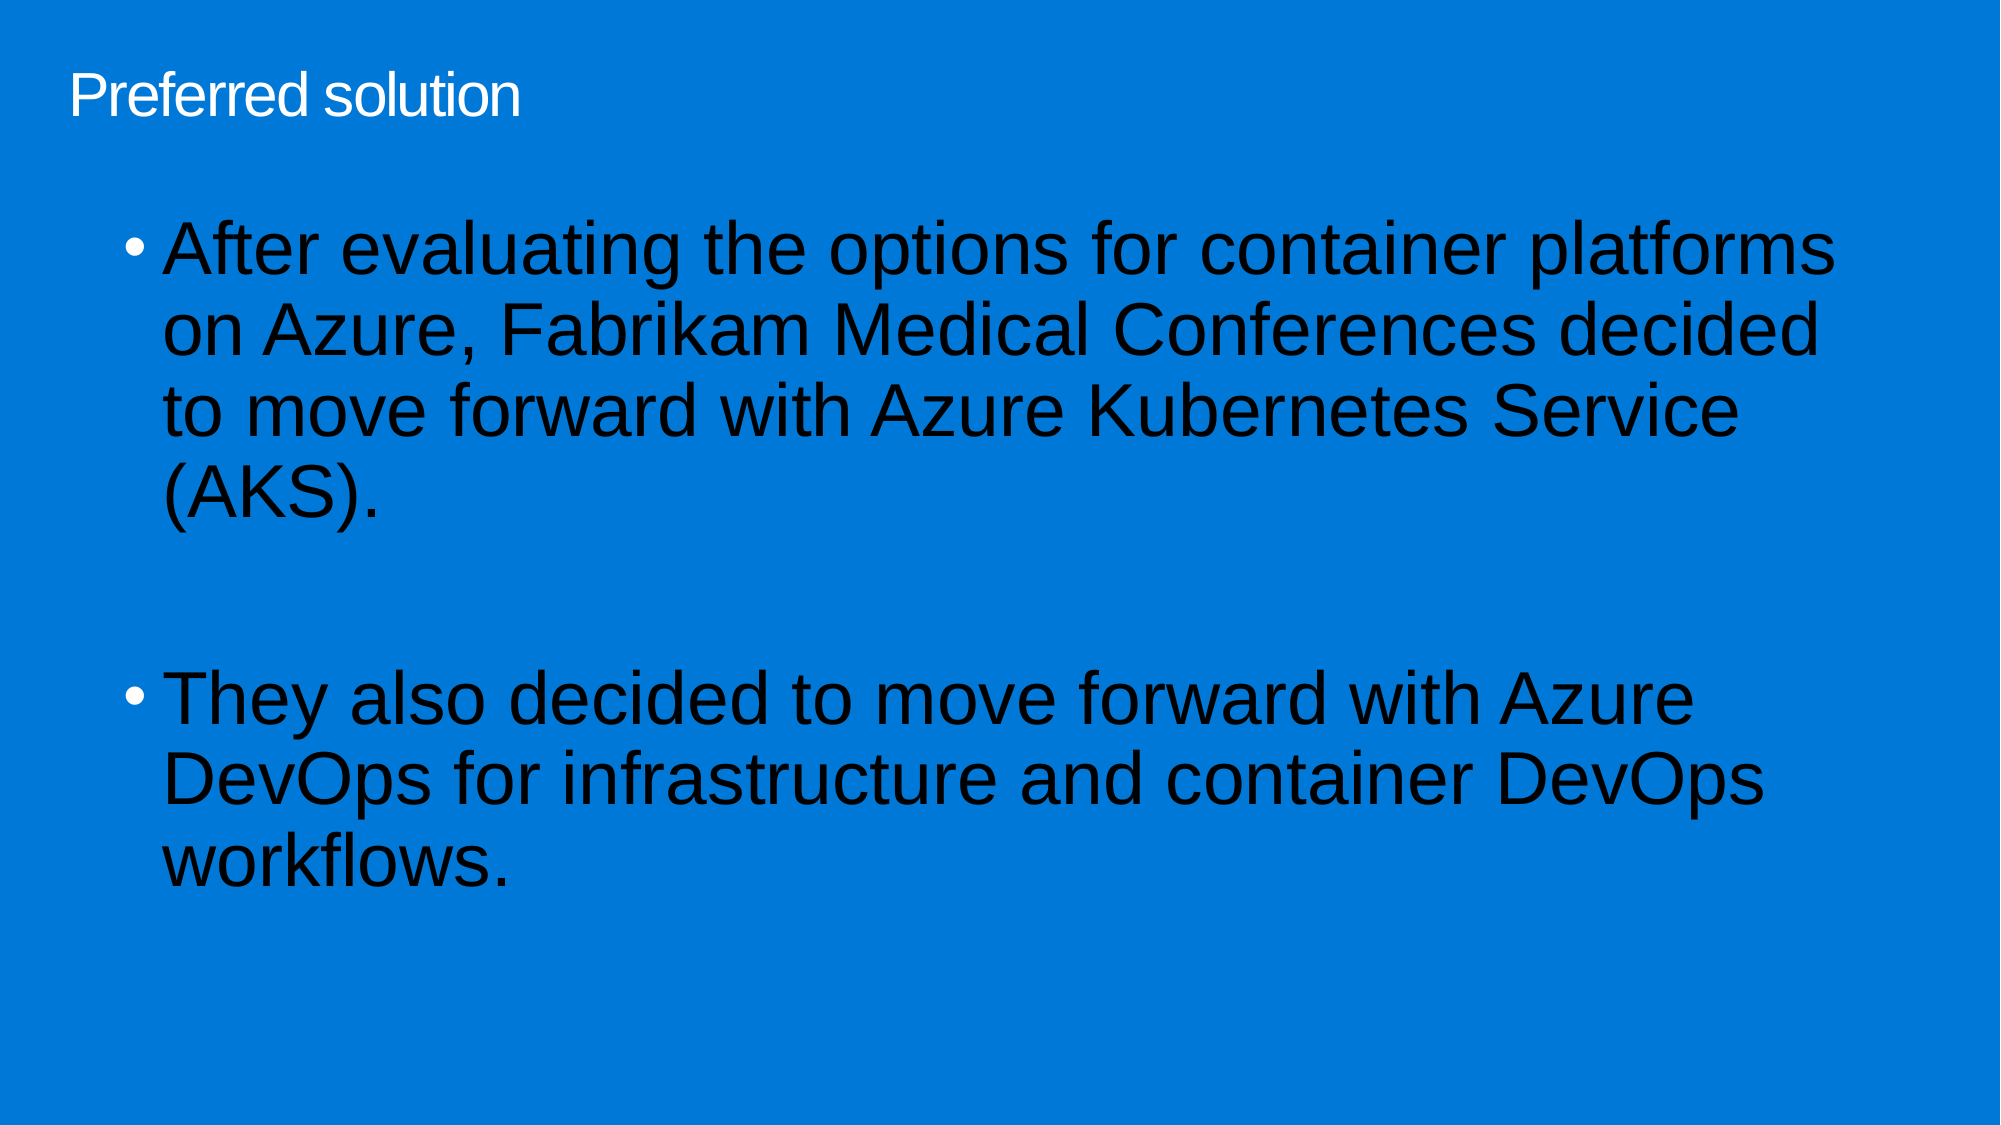

# Preferred solution
After evaluating the options for container platforms on Azure, Fabrikam Medical Conferences decided to move forward with Azure Kubernetes Service (AKS).

They also decided to move forward with Azure DevOps for infrastructure and container DevOps workflows.